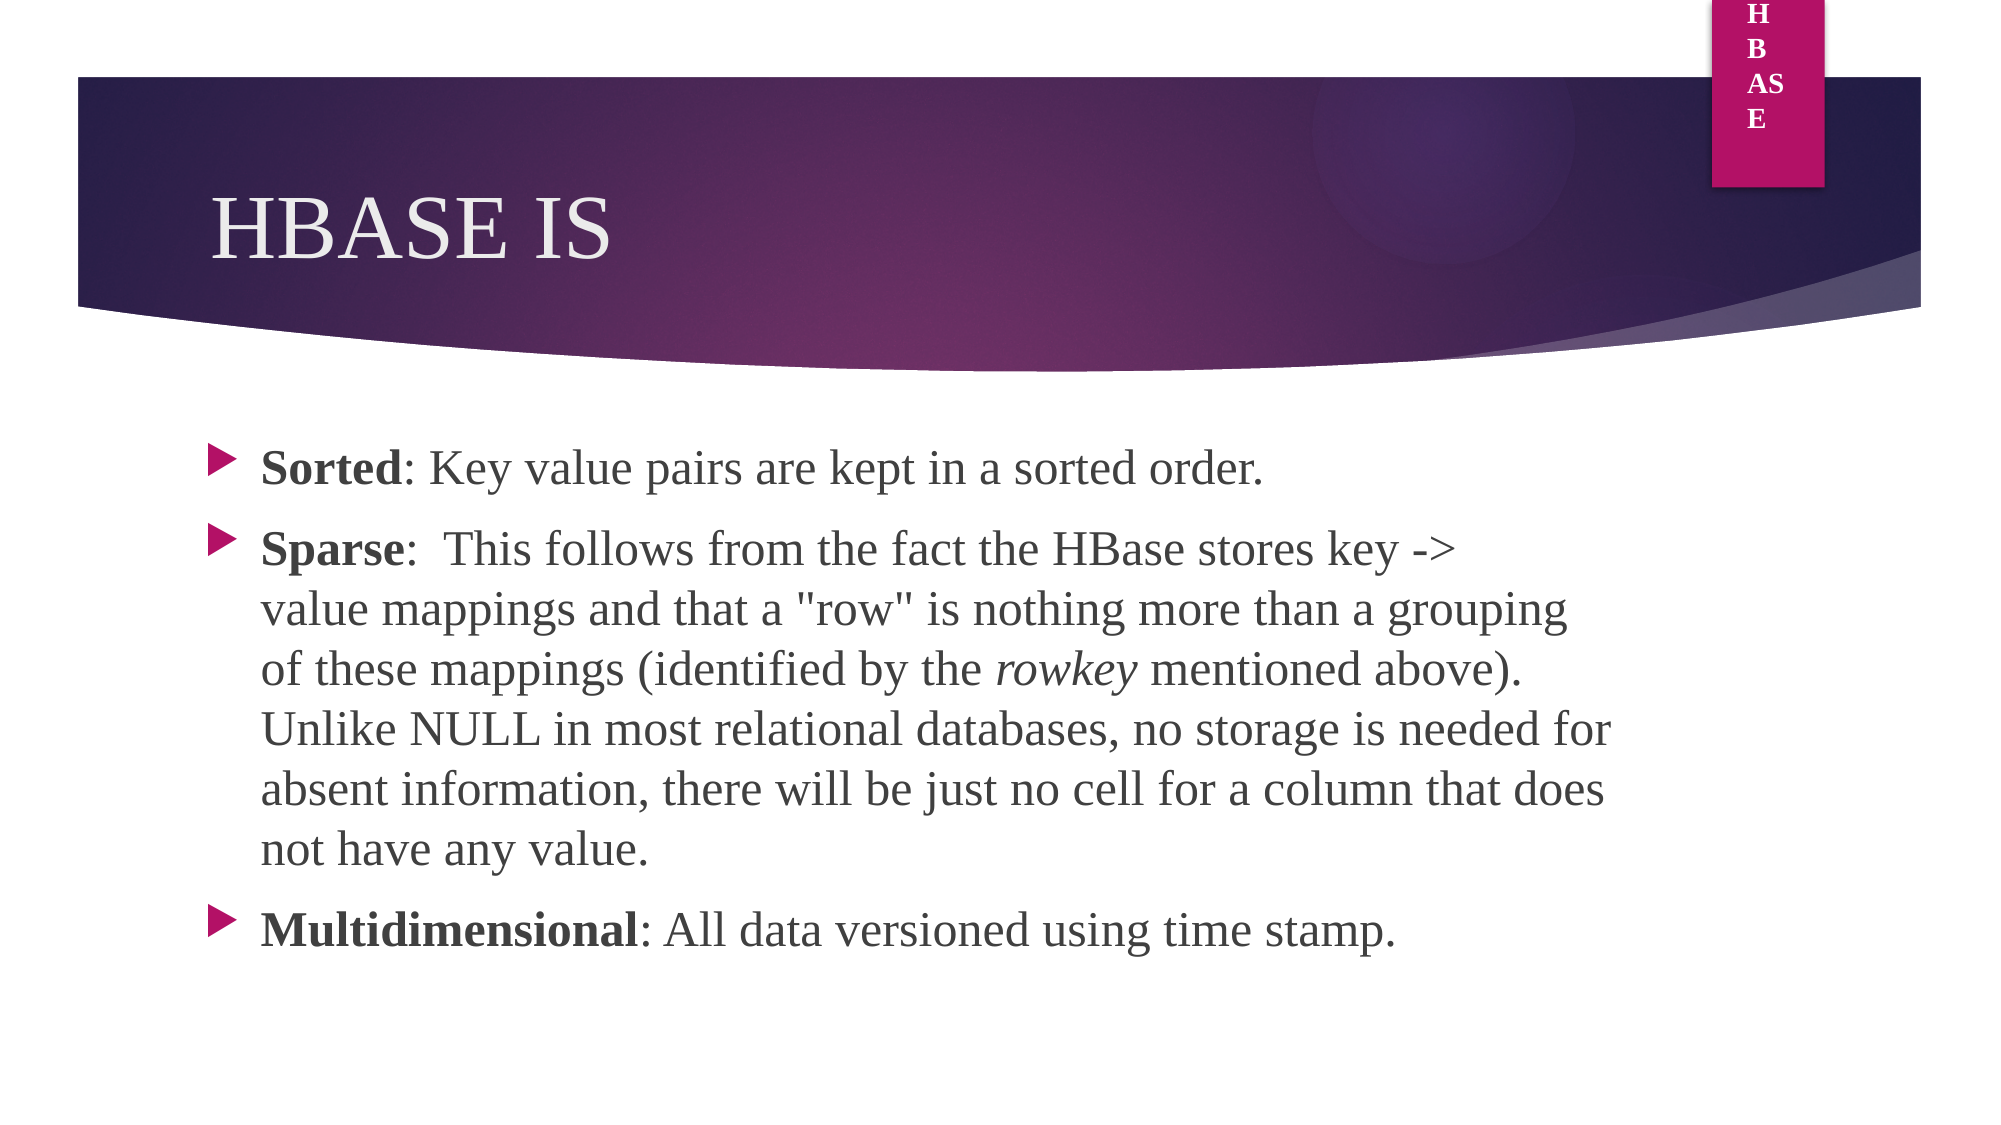

HBASE
# HBASE IS
Sorted: Key value pairs are kept in a sorted order.
Sparse:  This follows from the fact the HBase stores key -> value mappings and that a "row" is nothing more than a grouping of these mappings (identified by the rowkey mentioned above).
Unlike NULL in most relational databases, no storage is needed for absent information, there will be just no cell for a column that does not have any value.
Multidimensional: All data versioned using time stamp.